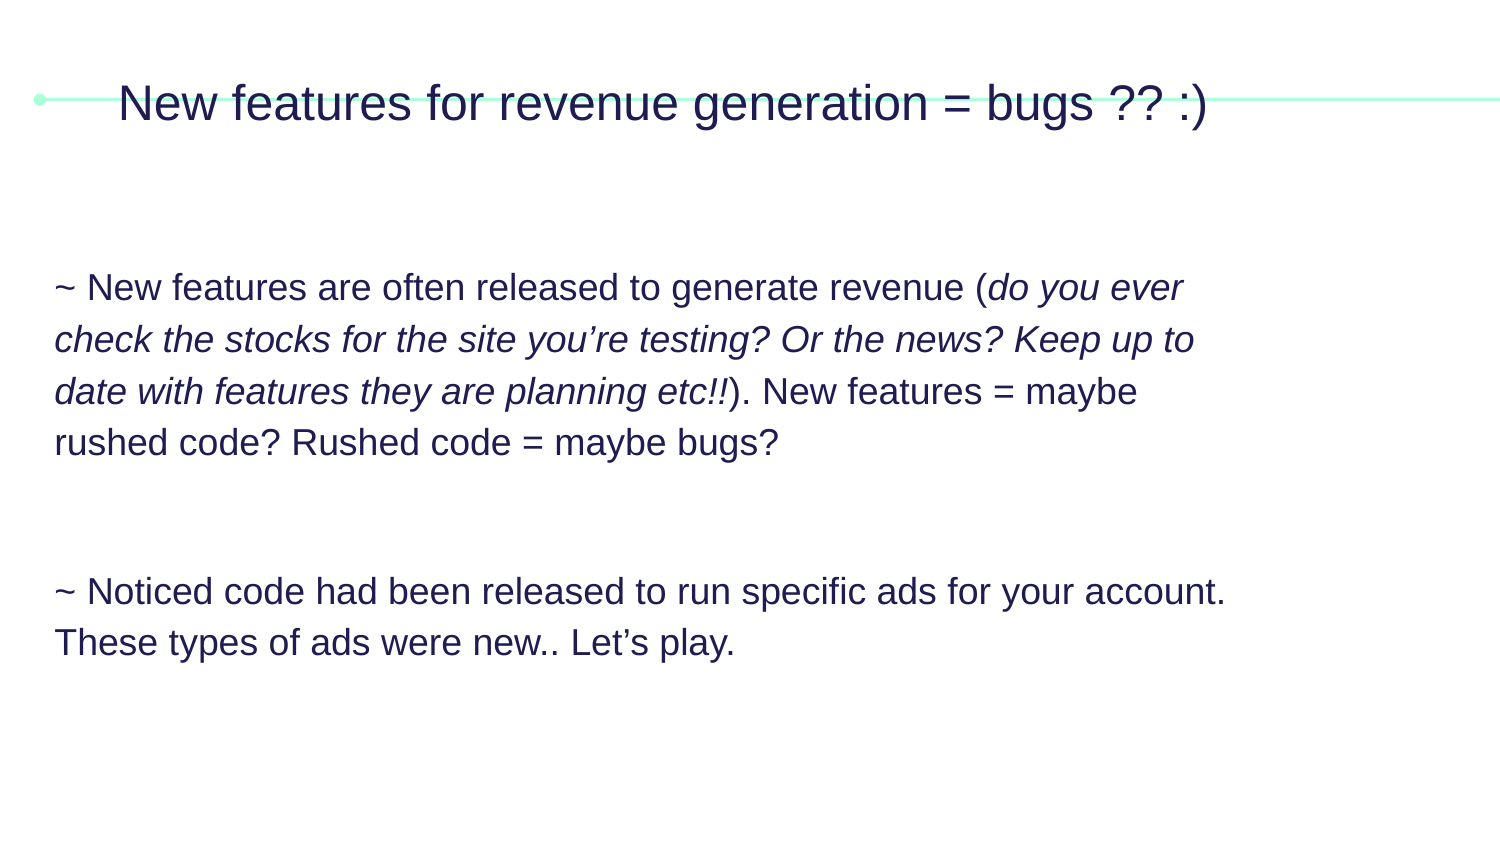

# New features for revenue generation = bugs ?? :)
~ New features are often released to generate revenue (do you ever check the stocks for the site you’re testing? Or the news? Keep up to date with features they are planning etc!!). New features = maybe rushed code? Rushed code = maybe bugs?
~ Noticed code had been released to run specific ads for your account. These types of ads were new.. Let’s play.